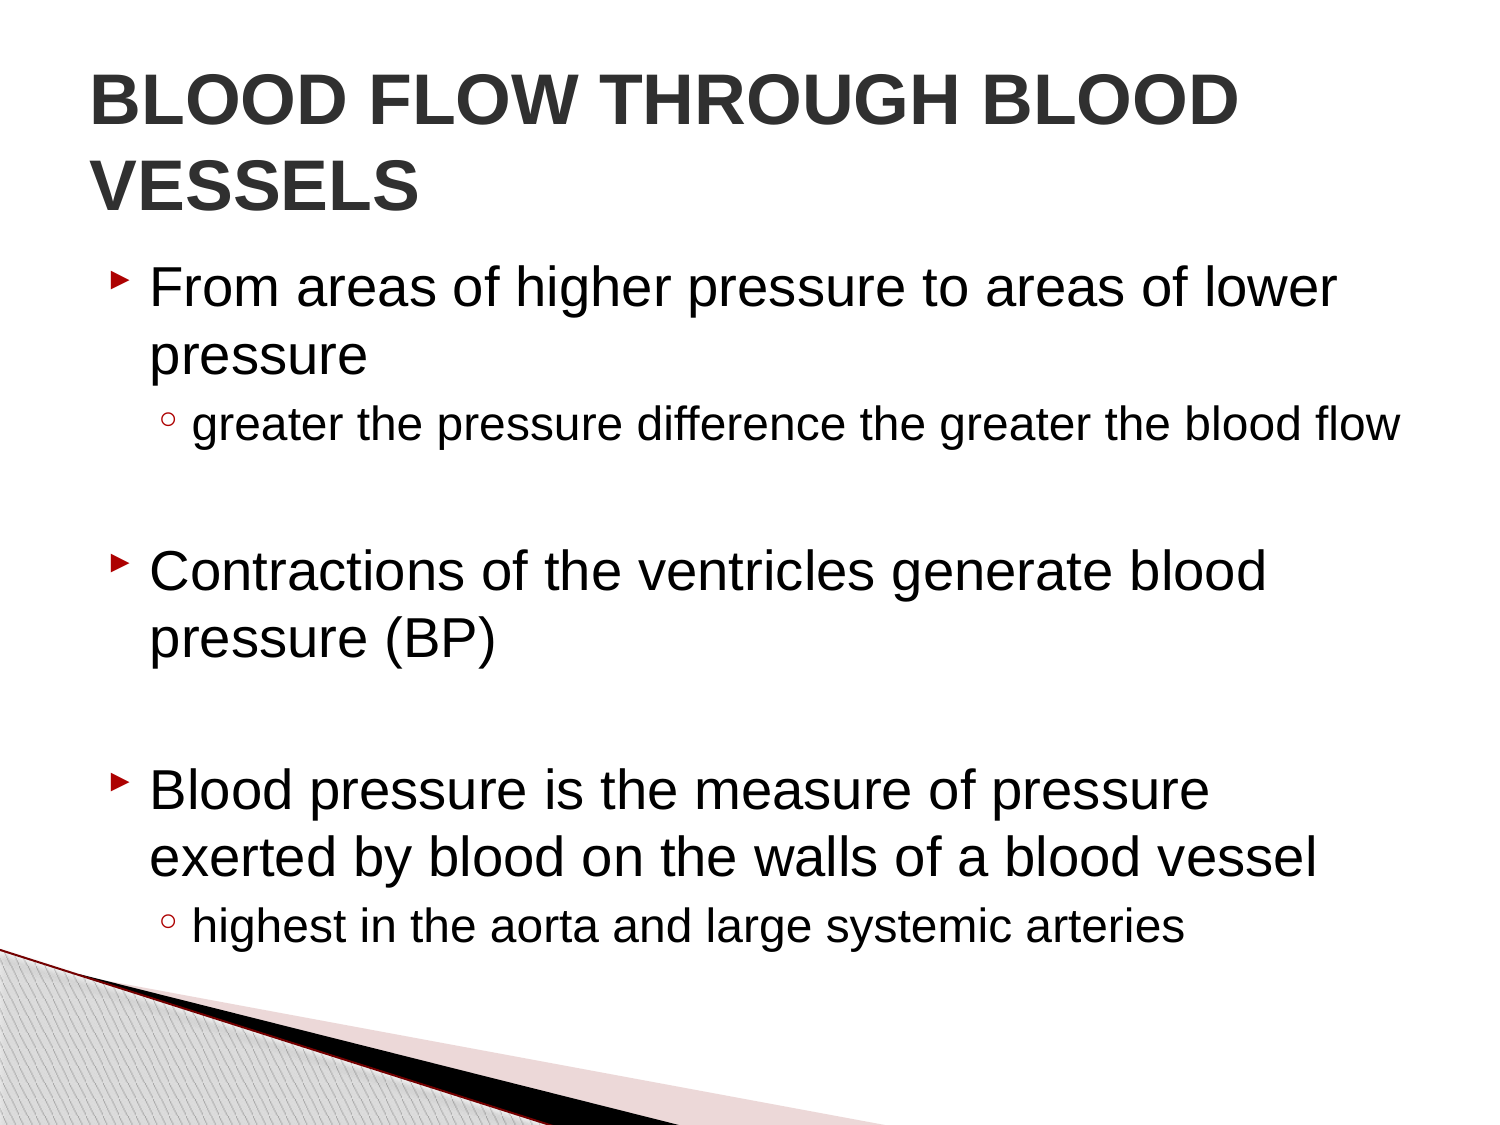

# BLOOD FLOW THROUGH BLOOD VESSELS
From areas of higher pressure to areas of lower pressure
greater the pressure difference the greater the blood flow

Contractions of the ventricles generate blood pressure (BP)

Blood pressure is the measure of pressure exerted by blood on the walls of a blood vessel
highest in the aorta and large systemic arteries